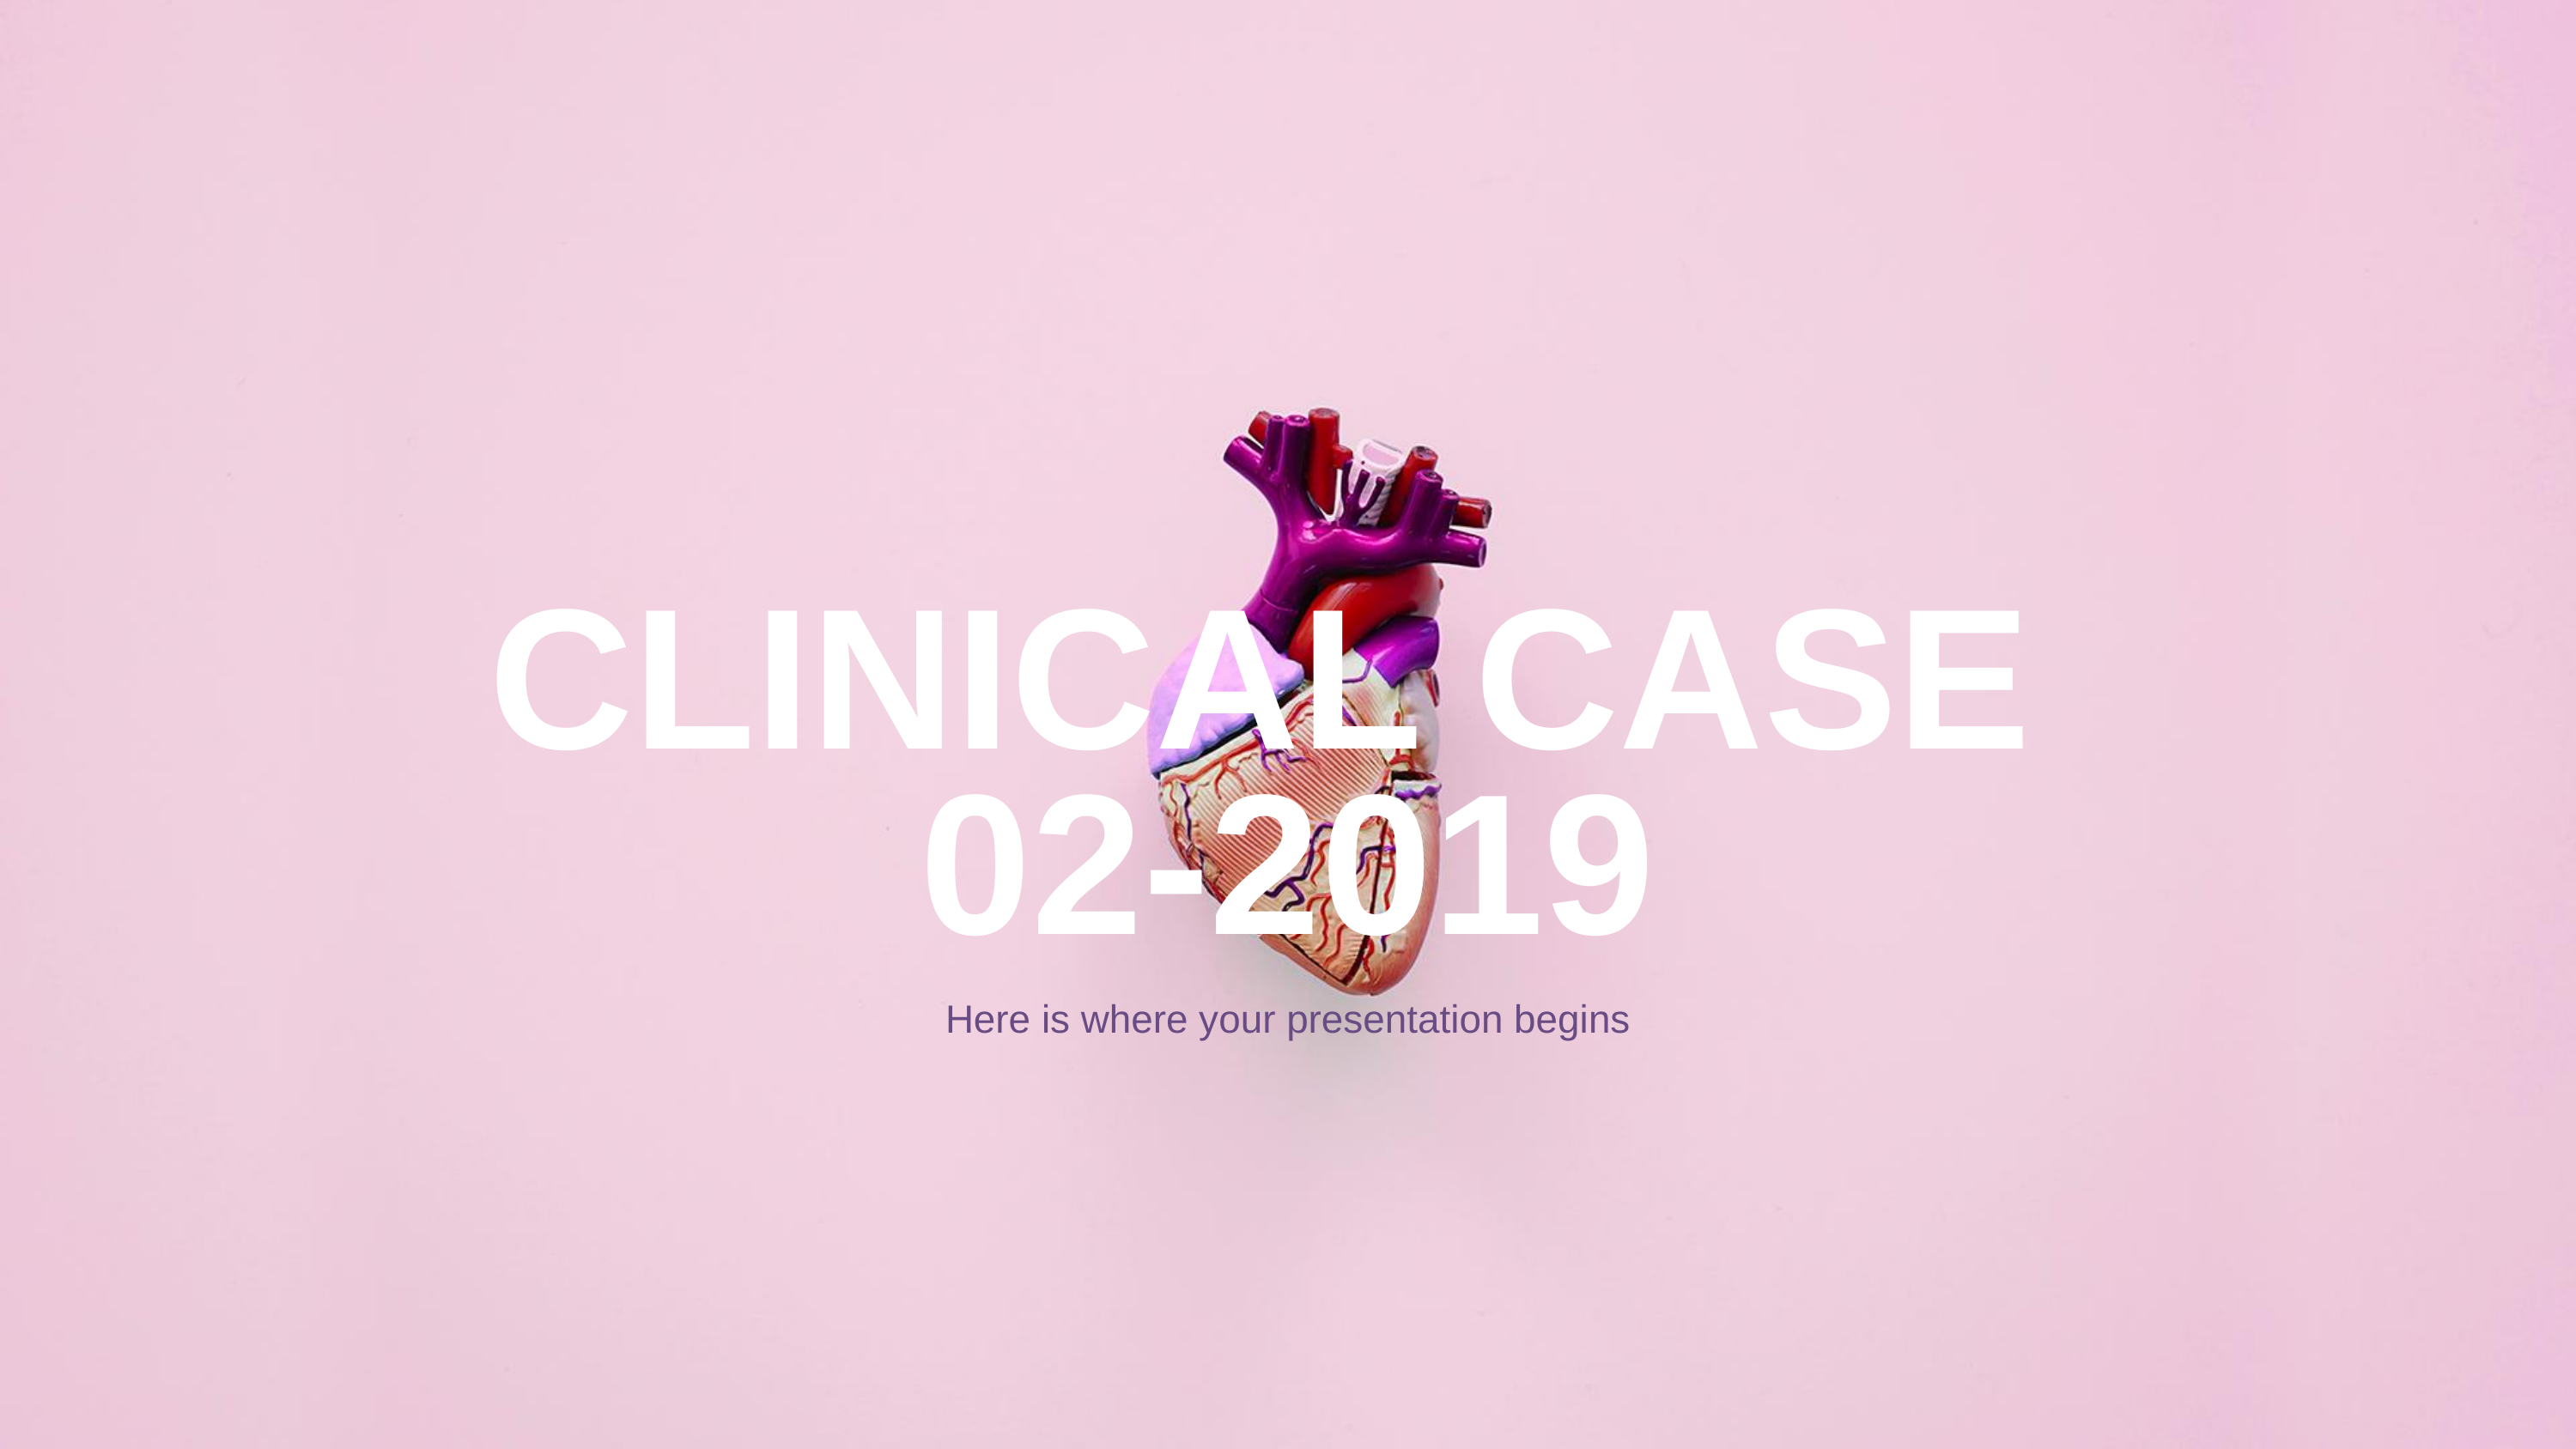

# CLINICAL CASE
02-2019
Here is where your presentation begins